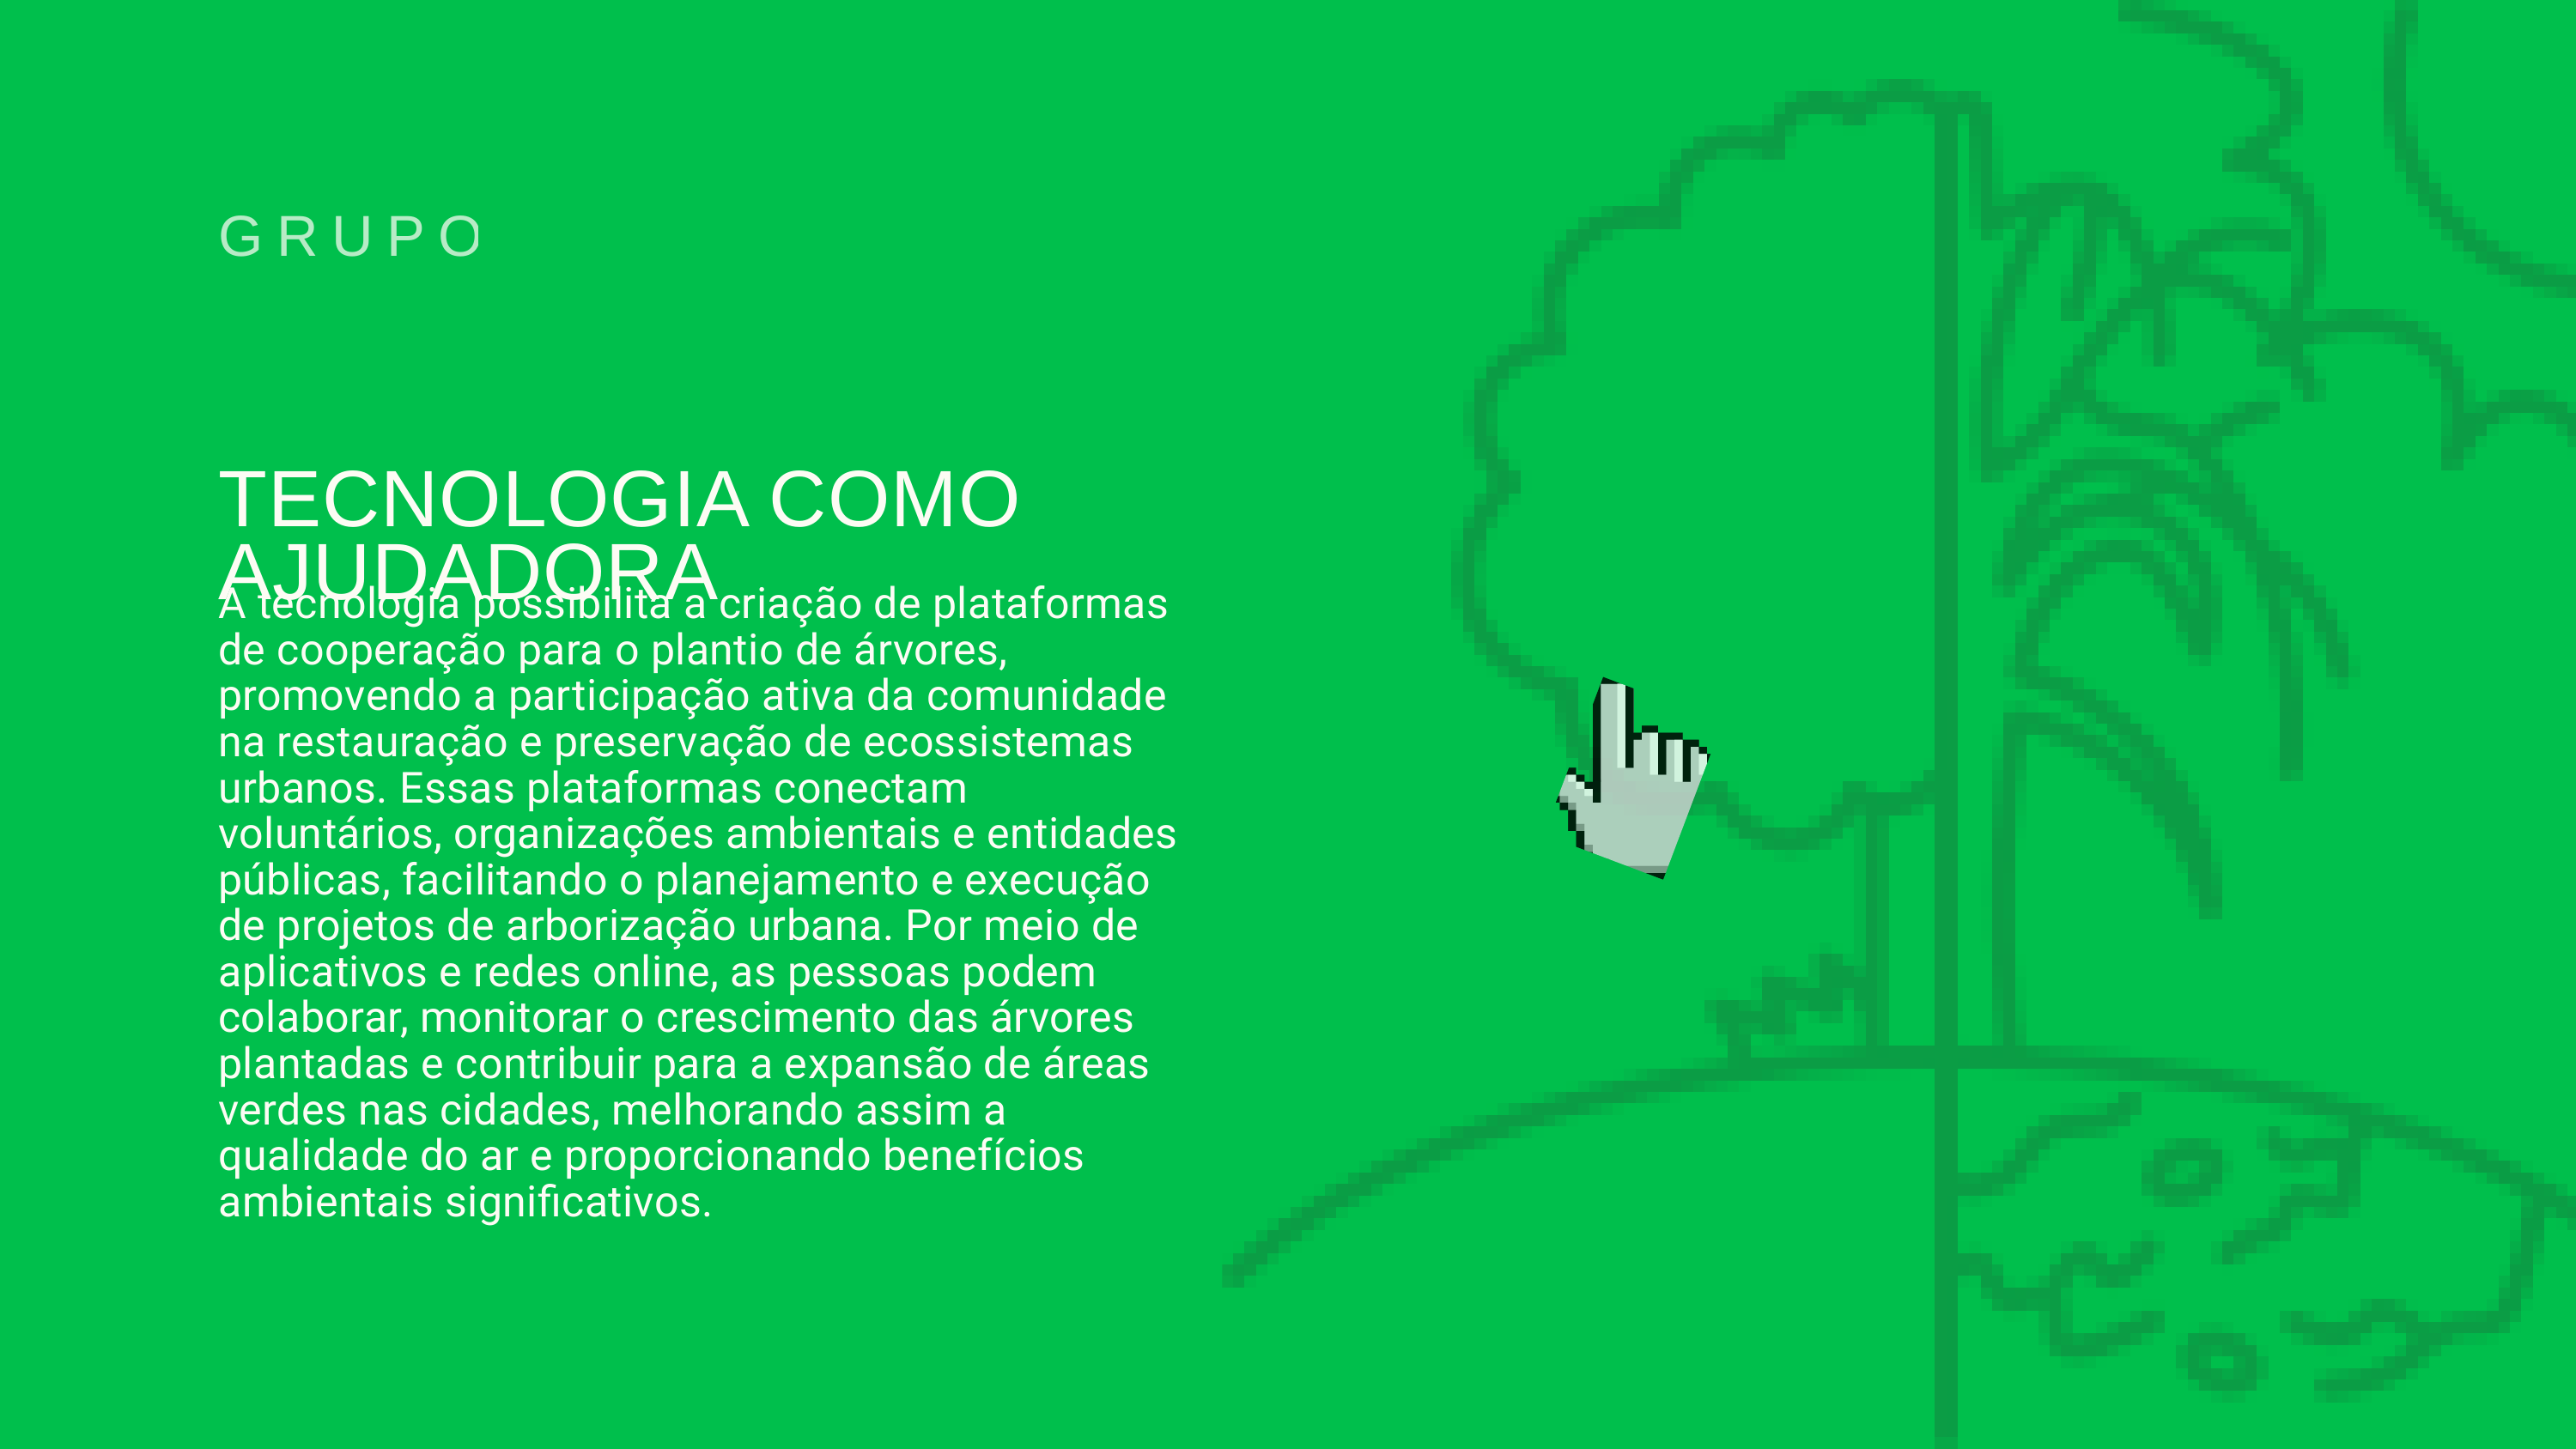

GRUPO 5
TECNOLOGIA COMO AJUDADORA
A tecnologia possibilita a criação de plataformas de cooperação para o plantio de árvores, promovendo a participação ativa da comunidade na restauração e preservação de ecossistemas urbanos. Essas plataformas conectam voluntários, organizações ambientais e entidades públicas, facilitando o planejamento e execução de projetos de arborização urbana. Por meio de aplicativos e redes online, as pessoas podem colaborar, monitorar o crescimento das árvores plantadas e contribuir para a expansão de áreas verdes nas cidades, melhorando assim a qualidade do ar e proporcionando benefícios ambientais significativos.